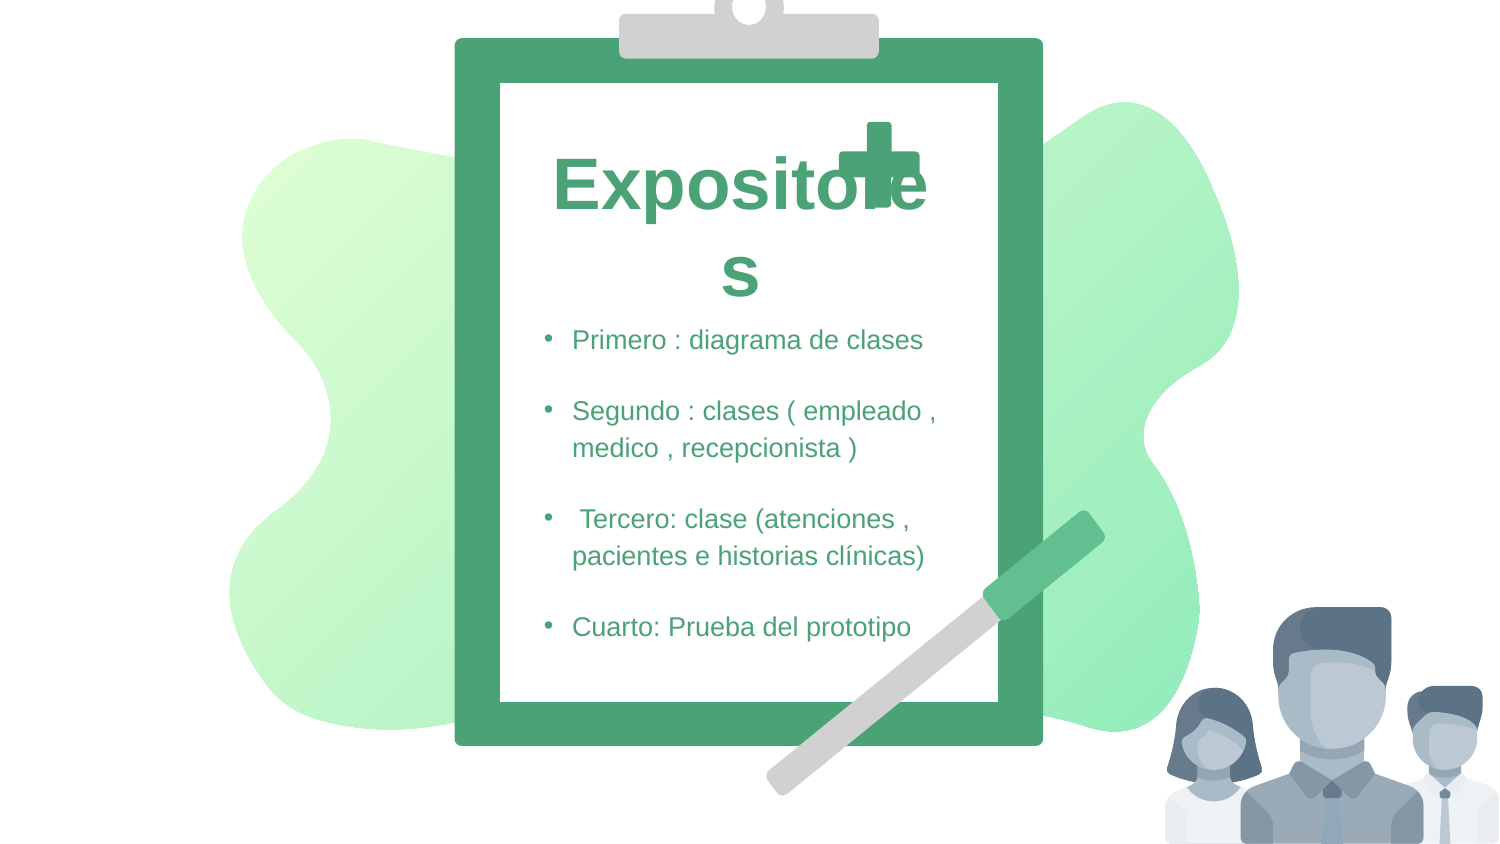

# Expositores
Primero : diagrama de clases
Segundo : clases ( empleado , medico , recepcionista )
 Tercero: clase (atenciones , pacientes e historias clínicas)
Cuarto: Prueba del prototipo